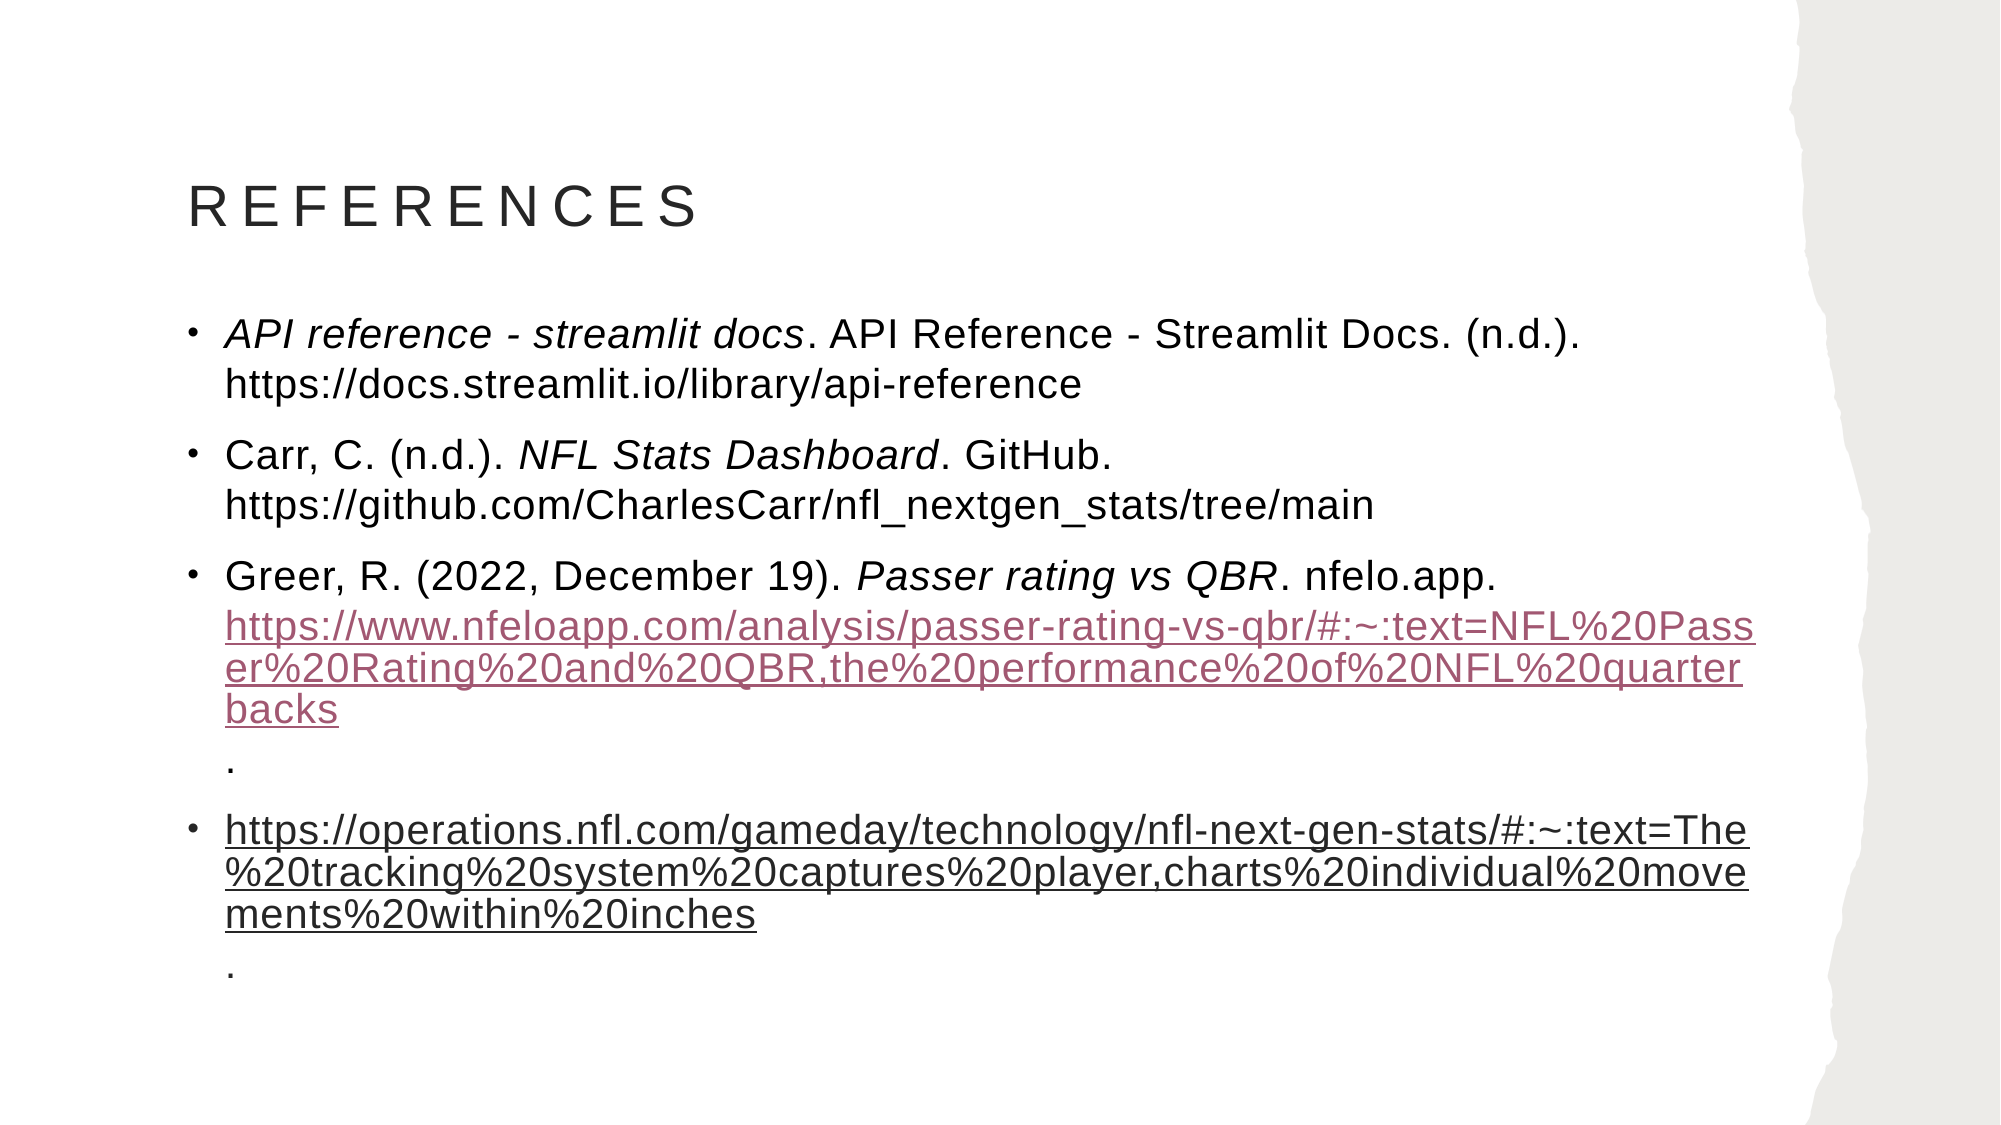

# REferences
API reference - streamlit docs. API Reference - Streamlit Docs. (n.d.). https://docs.streamlit.io/library/api-reference
Carr, C. (n.d.). NFL Stats Dashboard. GitHub. https://github.com/CharlesCarr/nfl_nextgen_stats/tree/main
Greer, R. (2022, December 19). Passer rating vs QBR. nfelo.app. https://www.nfeloapp.com/analysis/passer-rating-vs-qbr/#:~:text=NFL%20Passer%20Rating%20and%20QBR,the%20performance%20of%20NFL%20quarterbacks.
https://operations.nfl.com/gameday/technology/nfl-next-gen-stats/#:~:text=The%20tracking%20system%20captures%20player,charts%20individual%20movements%20within%20inches.